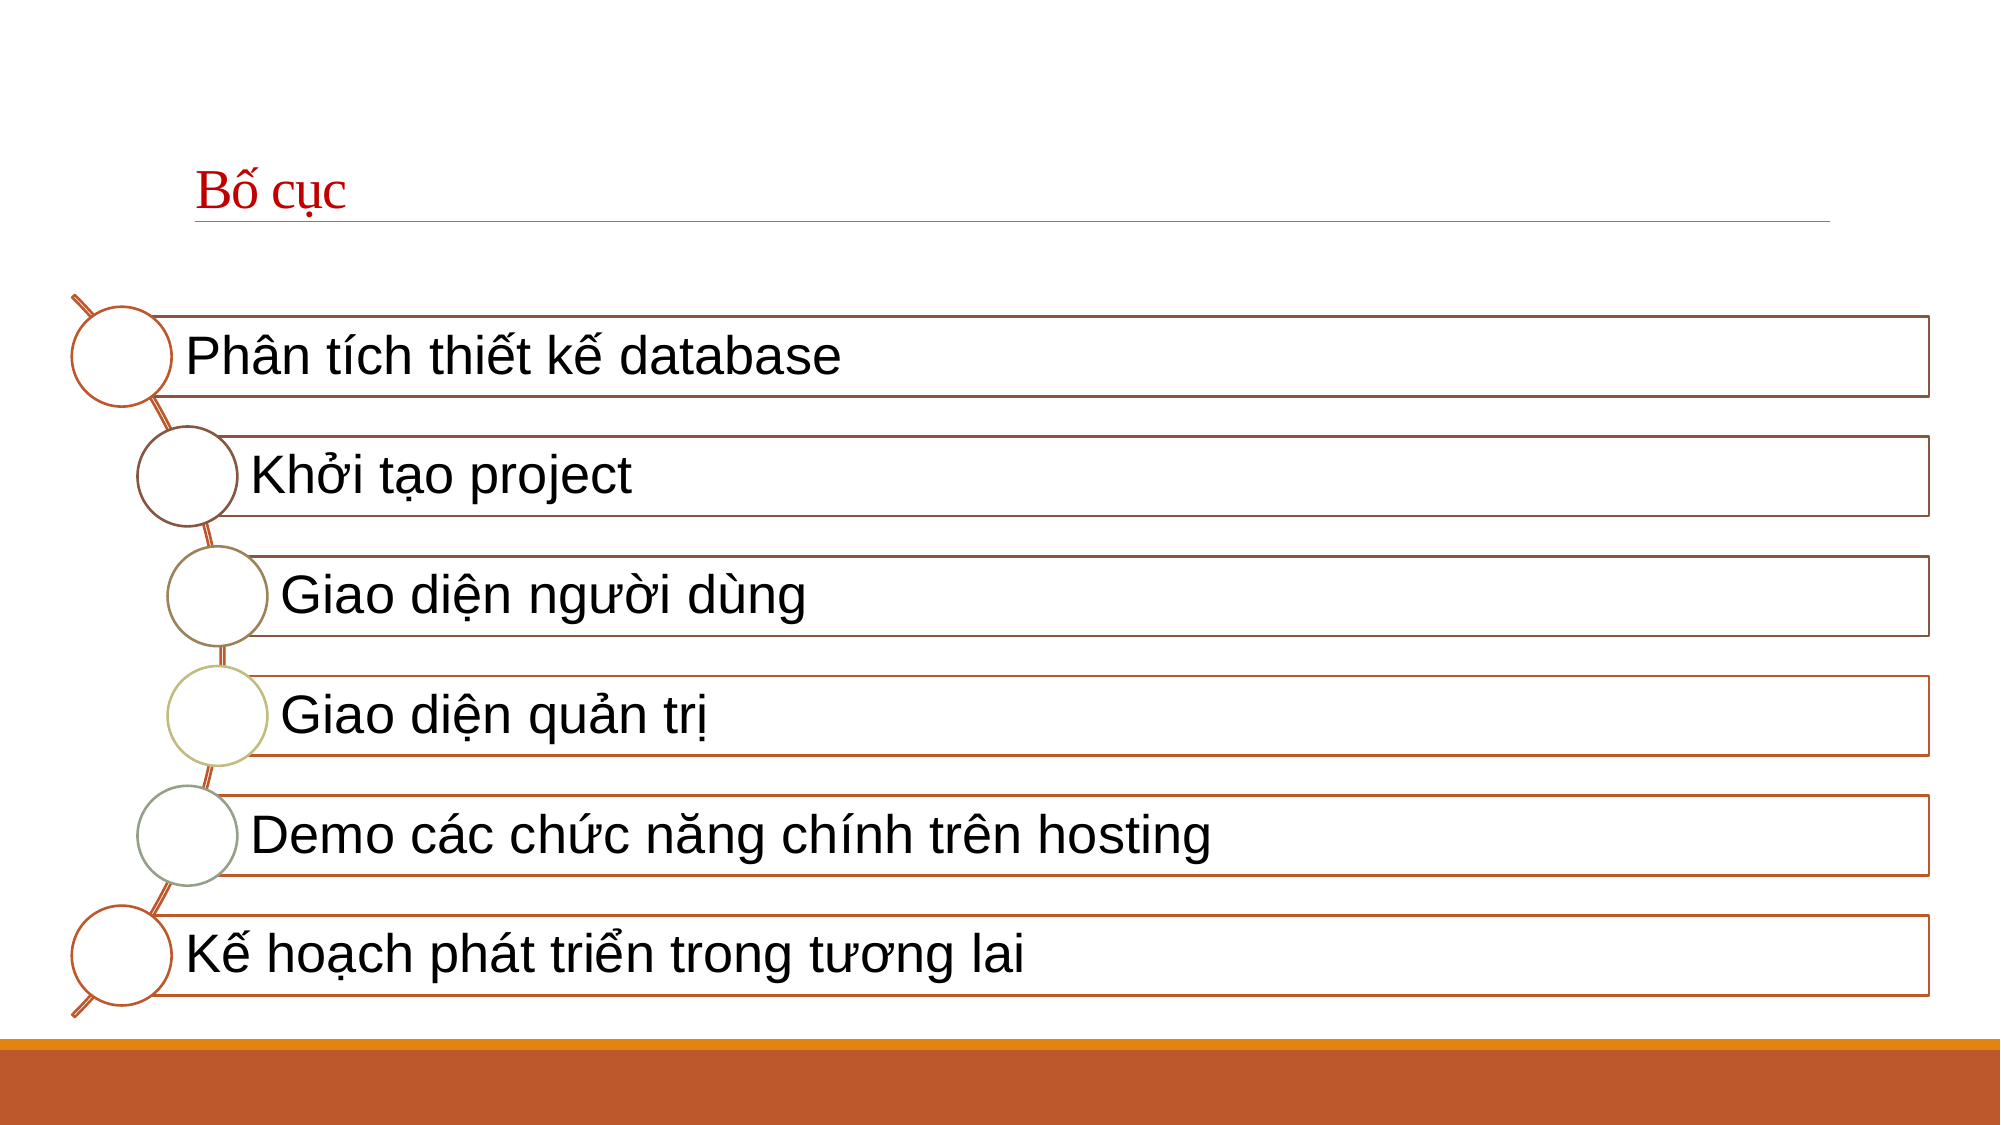

# Bố cục
Phân tích thiết kế database
Khởi tạo project
Giao diện người dùng
Giao diện quản trị
Demo các chức năng chính trên hosting
Kế hoạch phát triển trong tương lai